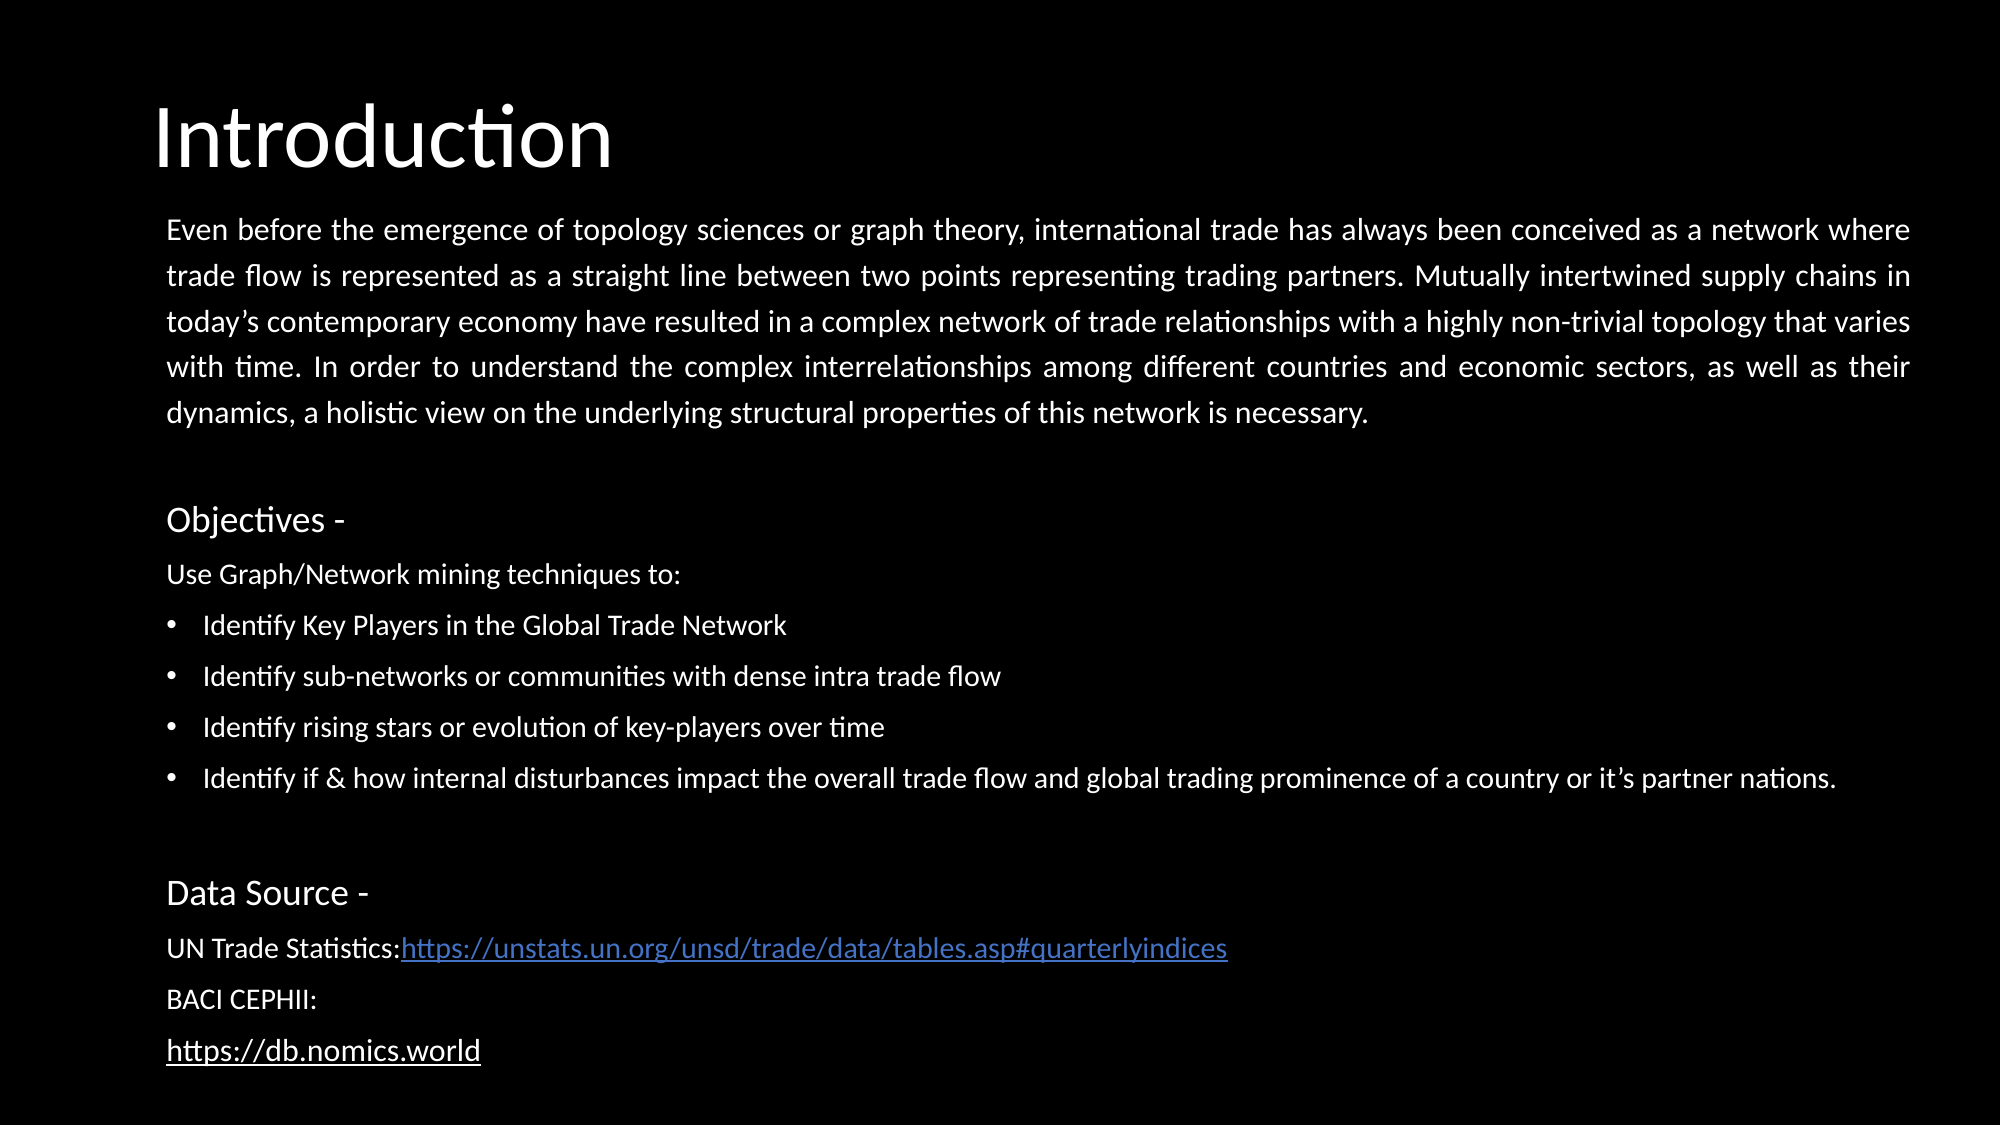

# Introduction
Even before the emergence of topology sciences or graph theory, international trade has always been conceived as a network where trade flow is represented as a straight line between two points representing trading partners. Mutually intertwined supply chains in today’s contemporary economy have resulted in a complex network of trade relationships with a highly non-trivial topology that varies with time. In order to understand the complex interrelationships among different countries and economic sectors, as well as their dynamics, a holistic view on the underlying structural properties of this network is necessary.

Objectives -
Use Graph/Network mining techniques to:
Identify Key Players in the Global Trade Network
Identify sub-networks or communities with dense intra trade flow
Identify rising stars or evolution of key-players over time
Identify if & how internal disturbances impact the overall trade flow and global trading prominence of a country or it’s partner nations.

Data Source -
UN Trade Statistics:
https://unstats.un.org/unsd/trade/data/tables.asp#quarterlyindices
BACI CEPHII:
https://db.nomics.world